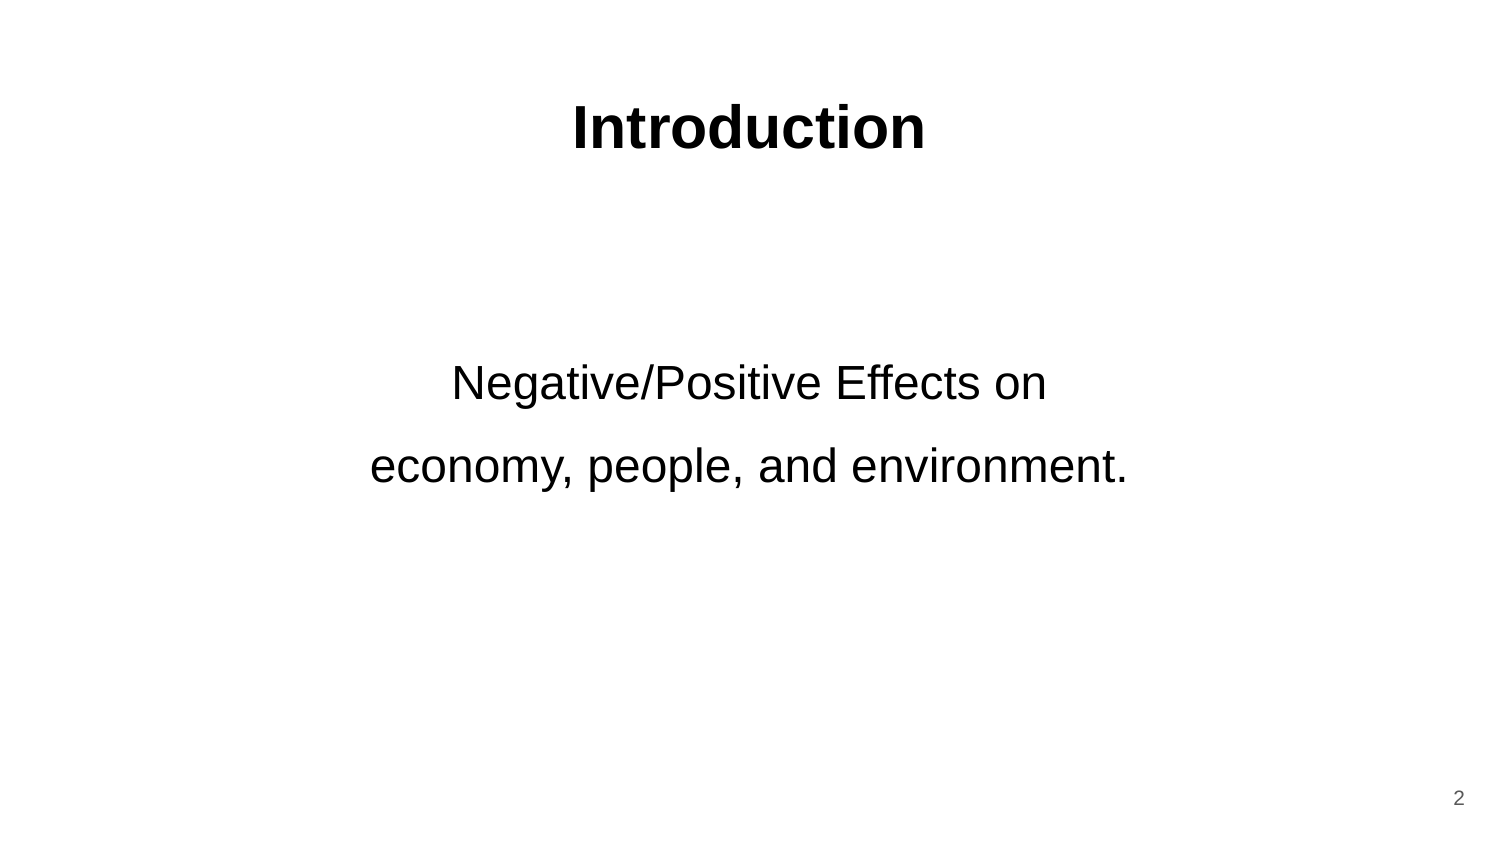

# Introduction
Negative/Positive Effects on
economy, people, and environment.
2